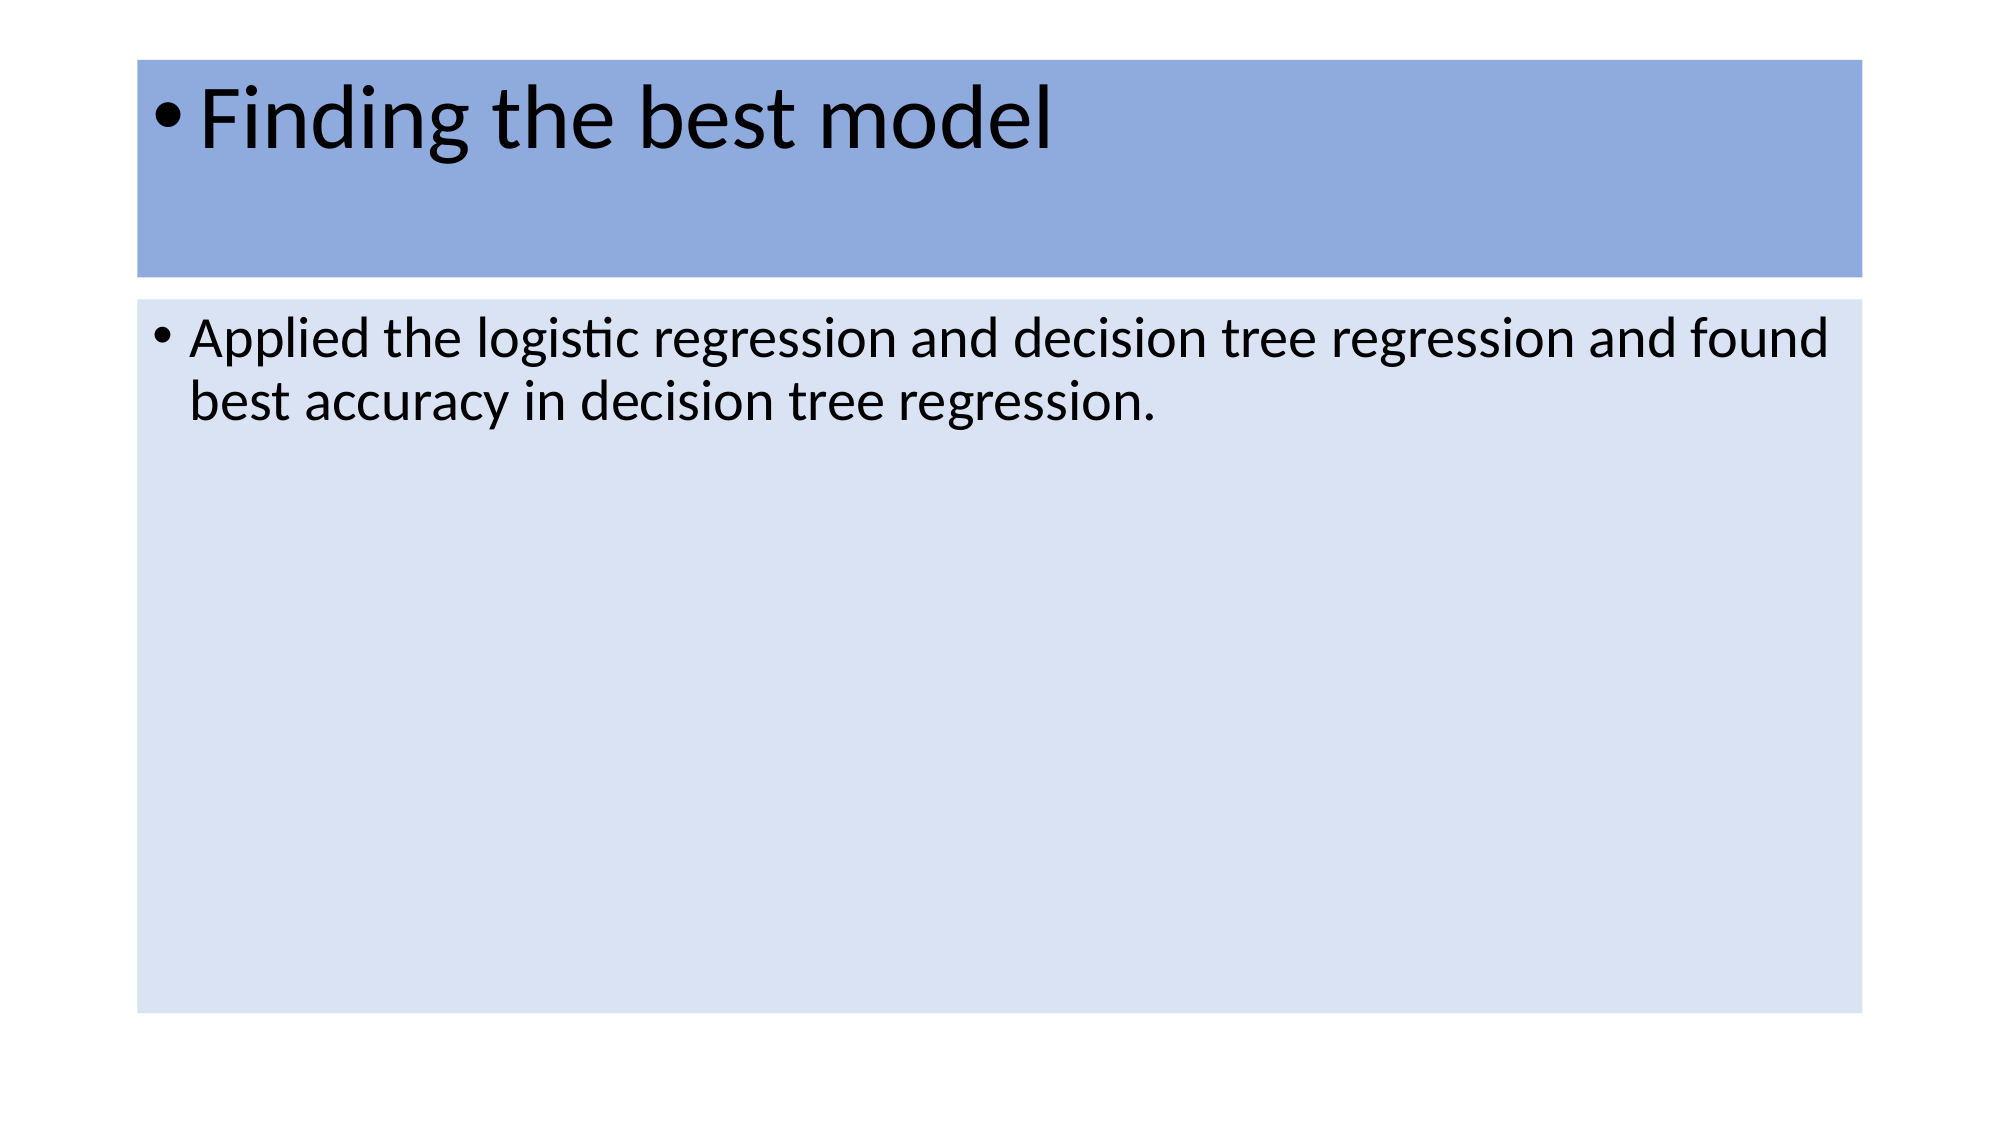

# Finding the best model

Applied the logistic regression and decision tree regression and found best accuracy in decision tree regression.